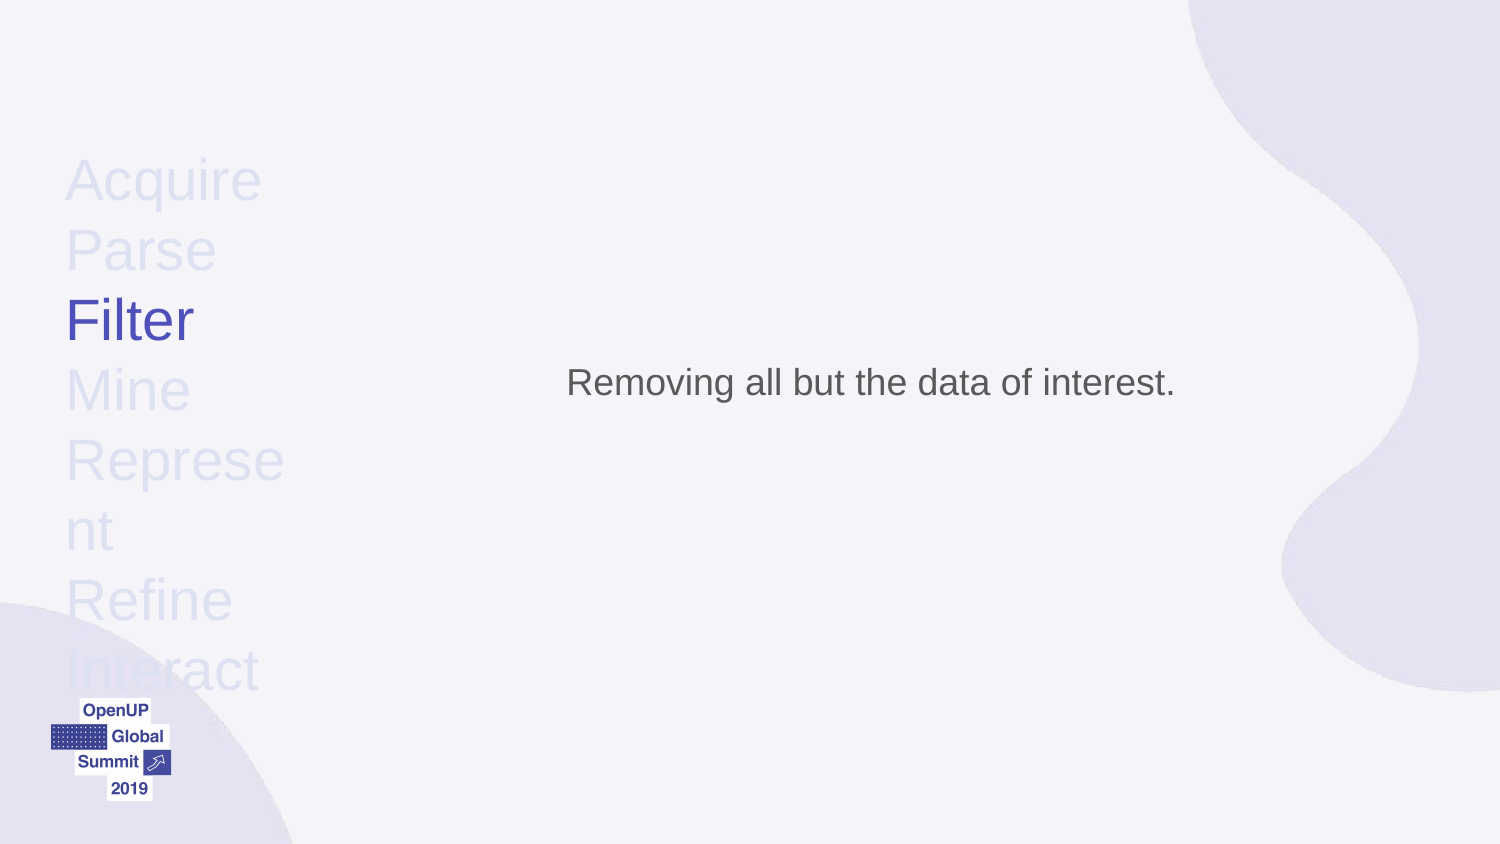

Acquire  Parse  Filter  Mine  Represent  Refine  Interact
Removing all but the data of interest.